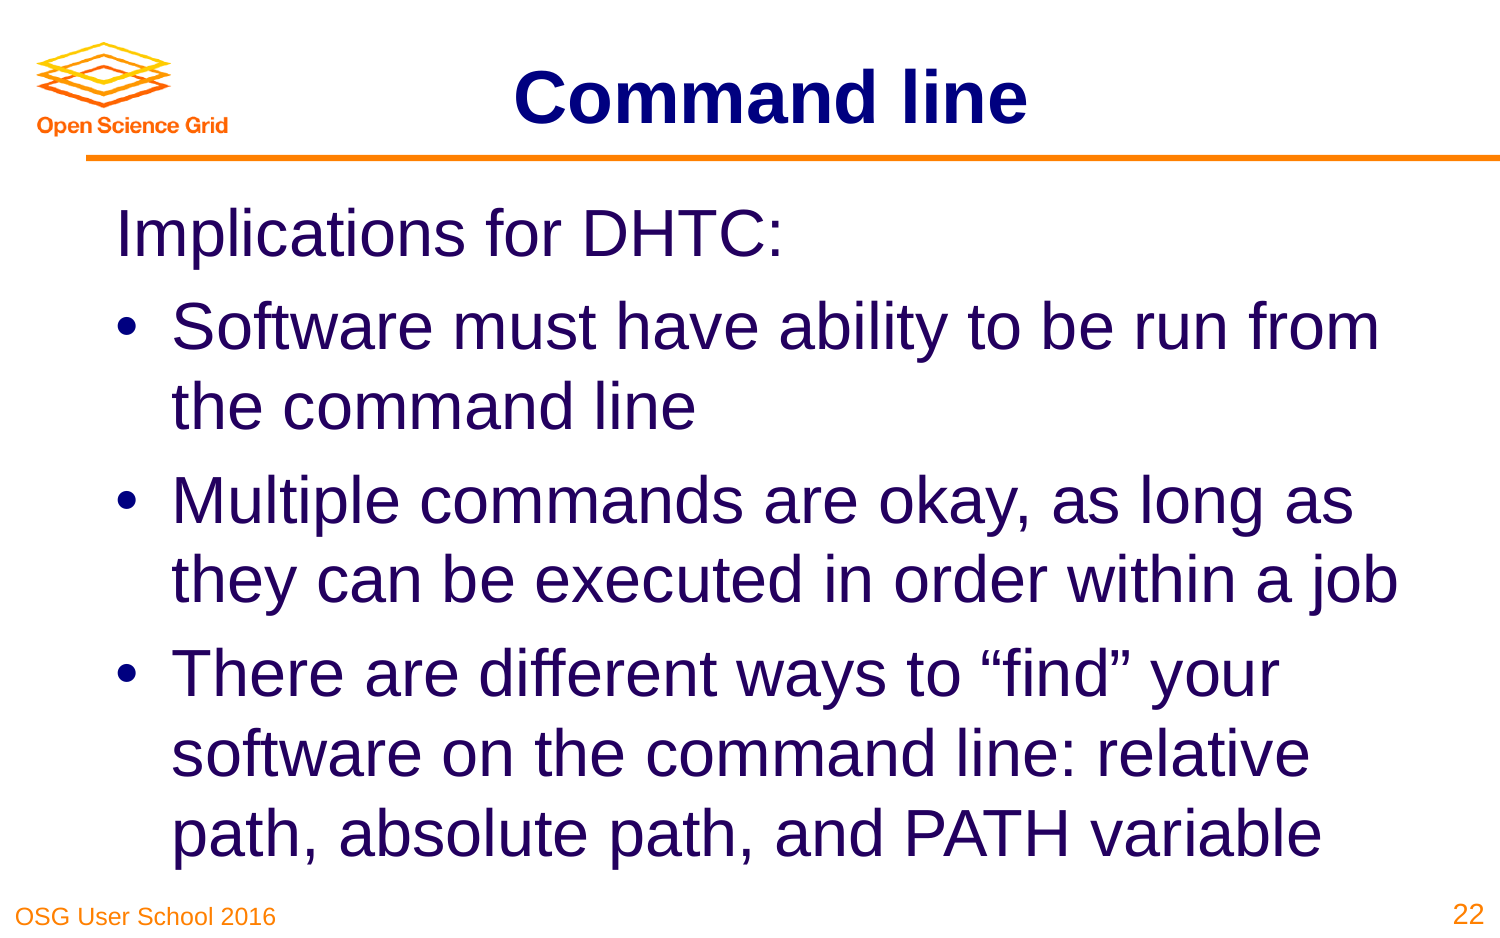

# Command line
Implications for DHTC:
Software must have ability to be run from the command line
Multiple commands are okay, as long as they can be executed in order within a job
There are different ways to “find” your software on the command line: relative path, absolute path, and PATH variable
22